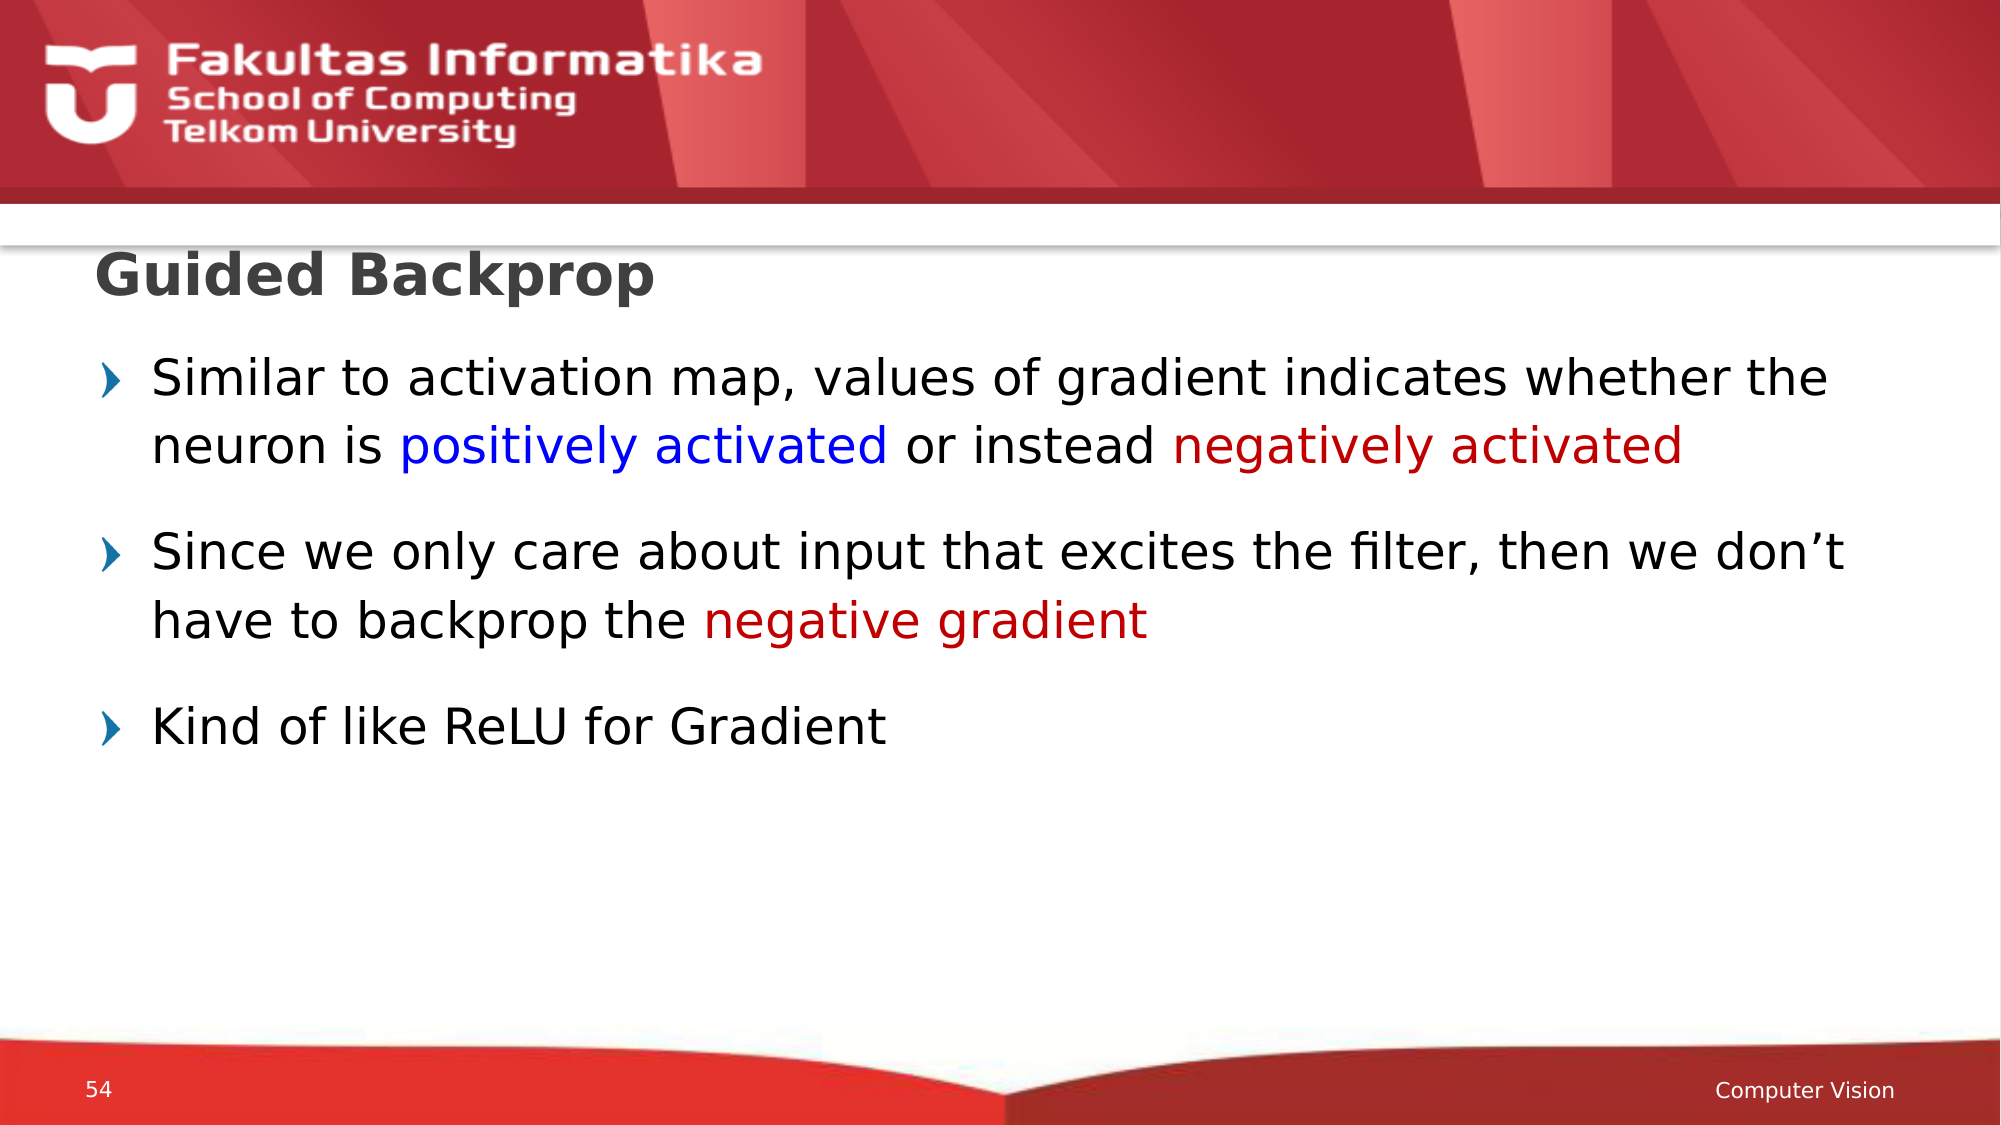

# Guided Backprop
Similar to activation map, values of gradient indicates whether the neuron is positively activated or instead negatively activated
Since we only care about input that excites the filter, then we don’t have to backprop the negative gradient
Kind of like ReLU for Gradient
Computer Vision
54